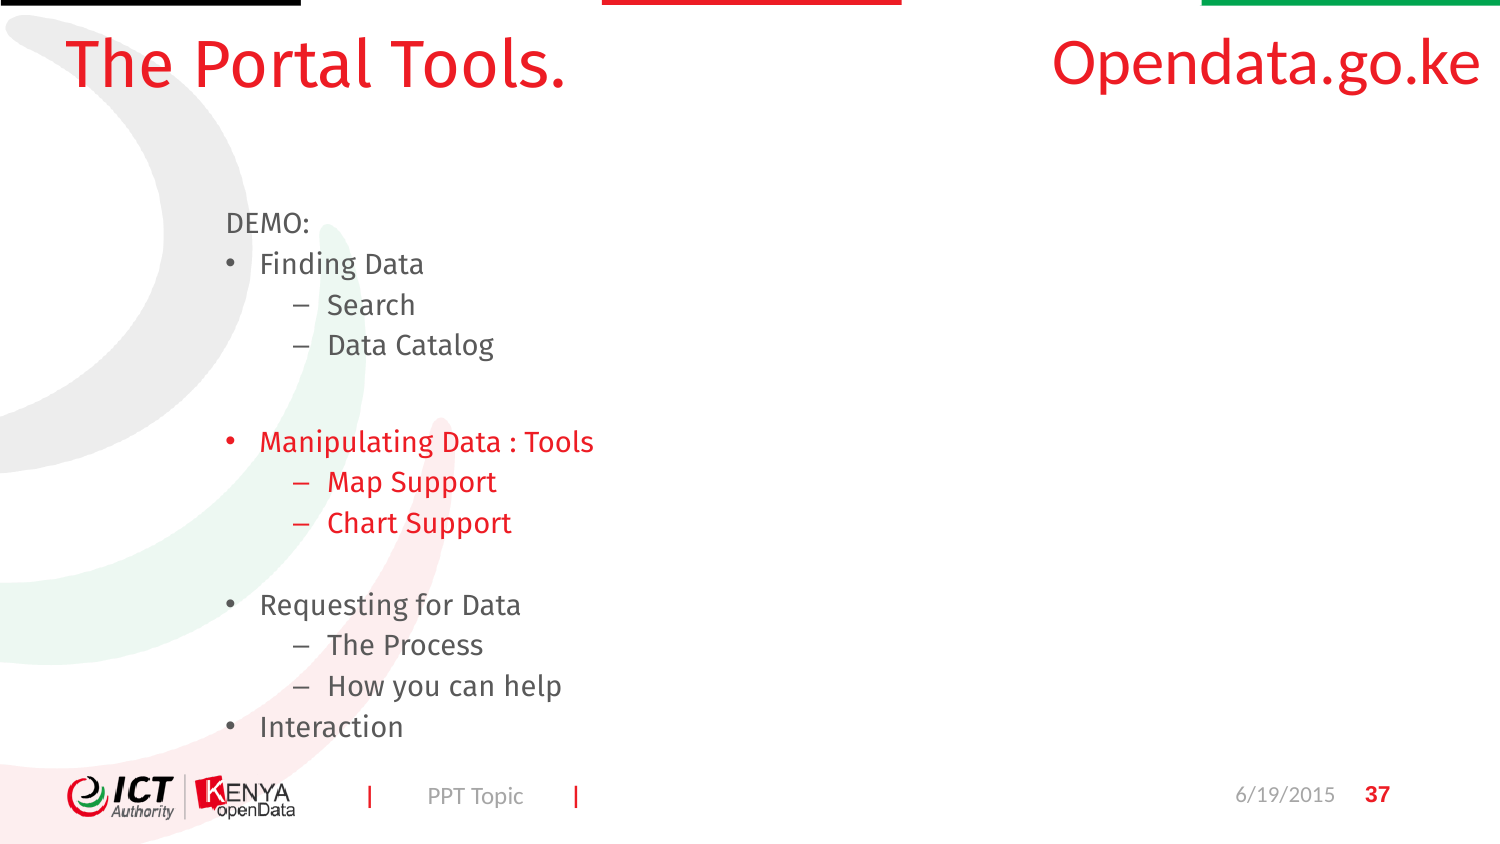

# The Portal Tools.
Opendata.go.ke
DEMO:
Finding Data
Search
Data Catalog

Manipulating Data : Tools
Map Support
Chart Support

Requesting for Data
The Process
How you can help
Interaction